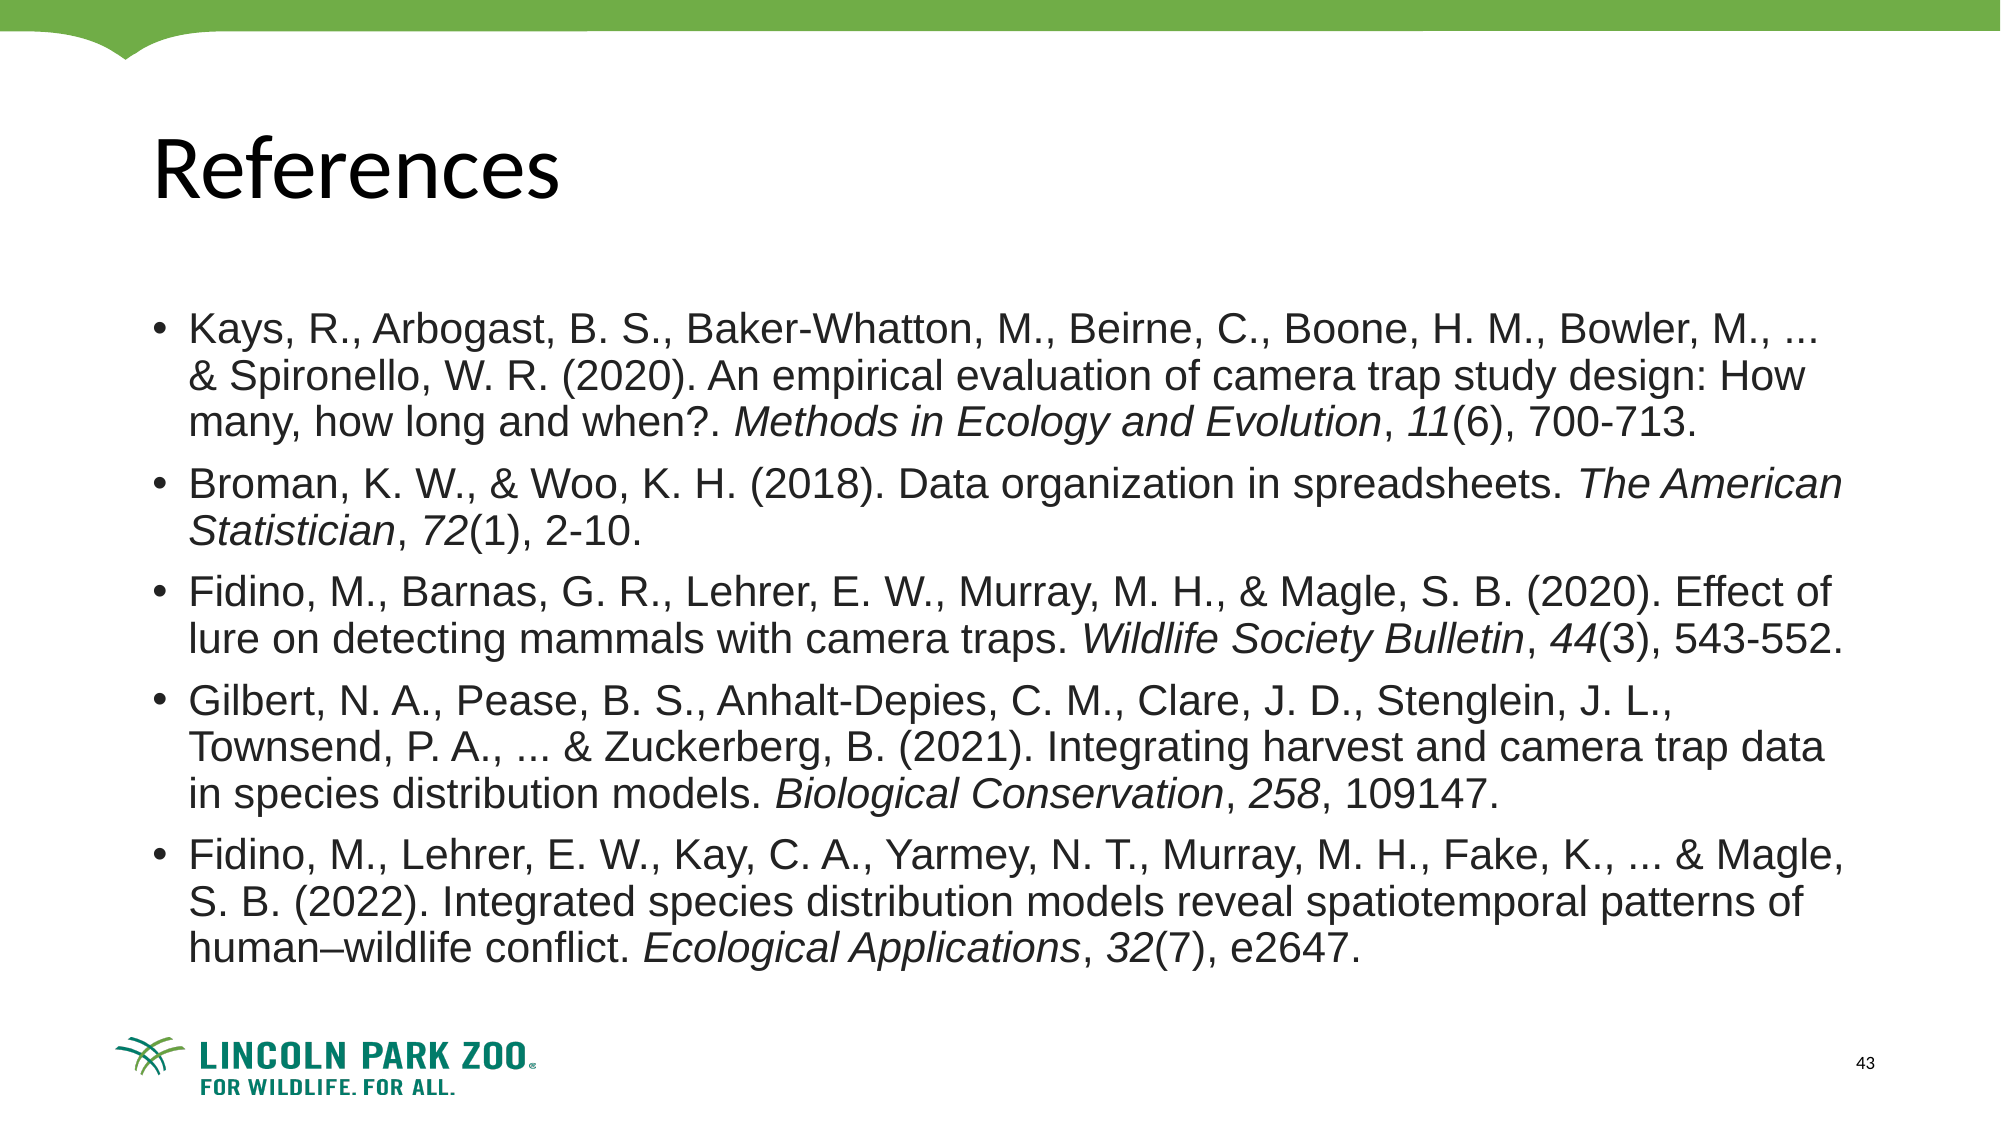

# References
Kays, R., Arbogast, B. S., Baker‐Whatton, M., Beirne, C., Boone, H. M., Bowler, M., ... & Spironello, W. R. (2020). An empirical evaluation of camera trap study design: How many, how long and when?. Methods in Ecology and Evolution, 11(6), 700-713.
Broman, K. W., & Woo, K. H. (2018). Data organization in spreadsheets. The American Statistician, 72(1), 2-10.
Fidino, M., Barnas, G. R., Lehrer, E. W., Murray, M. H., & Magle, S. B. (2020). Effect of lure on detecting mammals with camera traps. Wildlife Society Bulletin, 44(3), 543-552.
Gilbert, N. A., Pease, B. S., Anhalt-Depies, C. M., Clare, J. D., Stenglein, J. L., Townsend, P. A., ... & Zuckerberg, B. (2021). Integrating harvest and camera trap data in species distribution models. Biological Conservation, 258, 109147.
Fidino, M., Lehrer, E. W., Kay, C. A., Yarmey, N. T., Murray, M. H., Fake, K., ... & Magle, S. B. (2022). Integrated species distribution models reveal spatiotemporal patterns of human–wildlife conflict. Ecological Applications, 32(7), e2647.